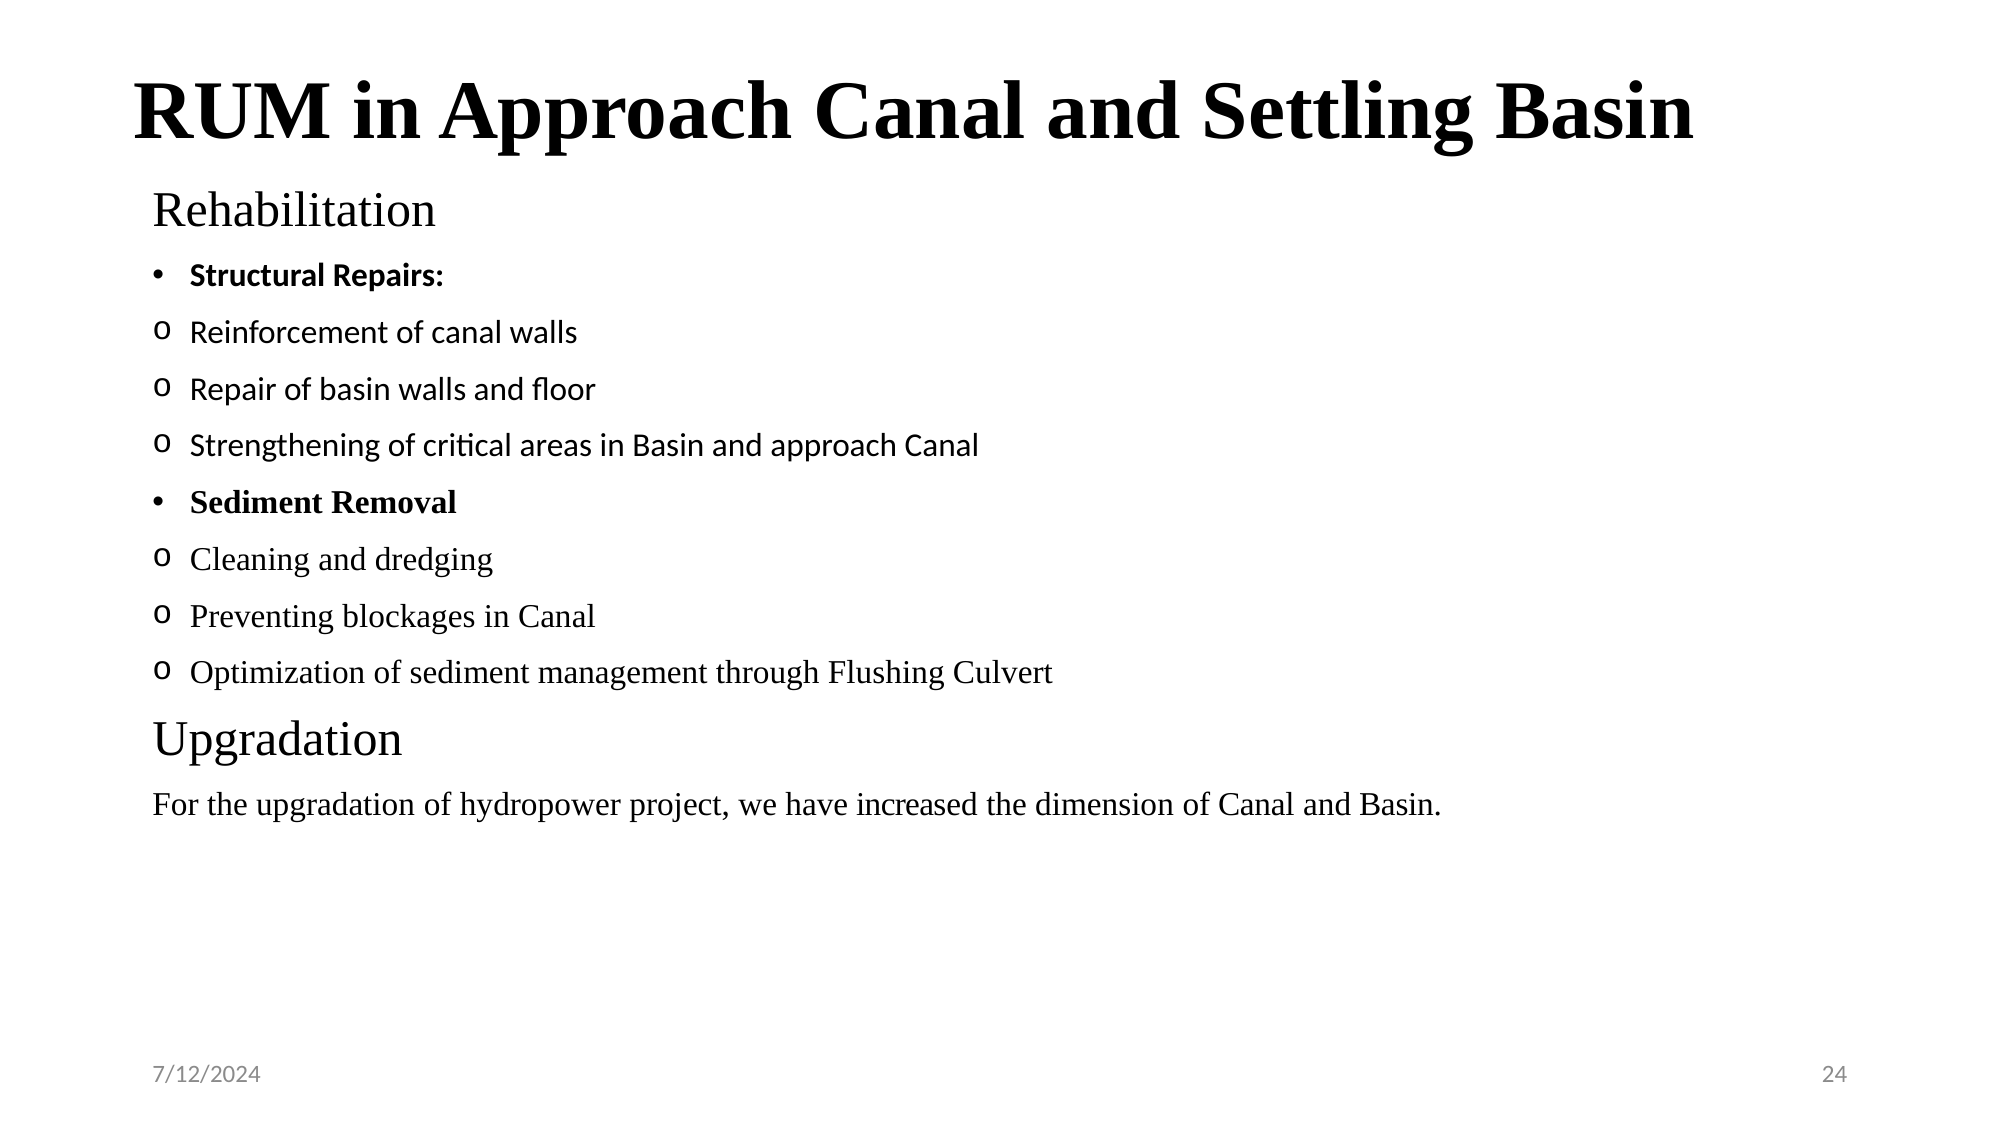

# RUM in Approach Canal and Settling Basin
Rehabilitation
Structural Repairs:
Reinforcement of canal walls
Repair of basin walls and floor
Strengthening of critical areas in Basin and approach Canal
Sediment Removal
Cleaning and dredging
Preventing blockages in Canal
Optimization of sediment management through Flushing Culvert
Upgradation
For the upgradation of hydropower project, we have increased the dimension of Canal and Basin.

7/12/2024
24